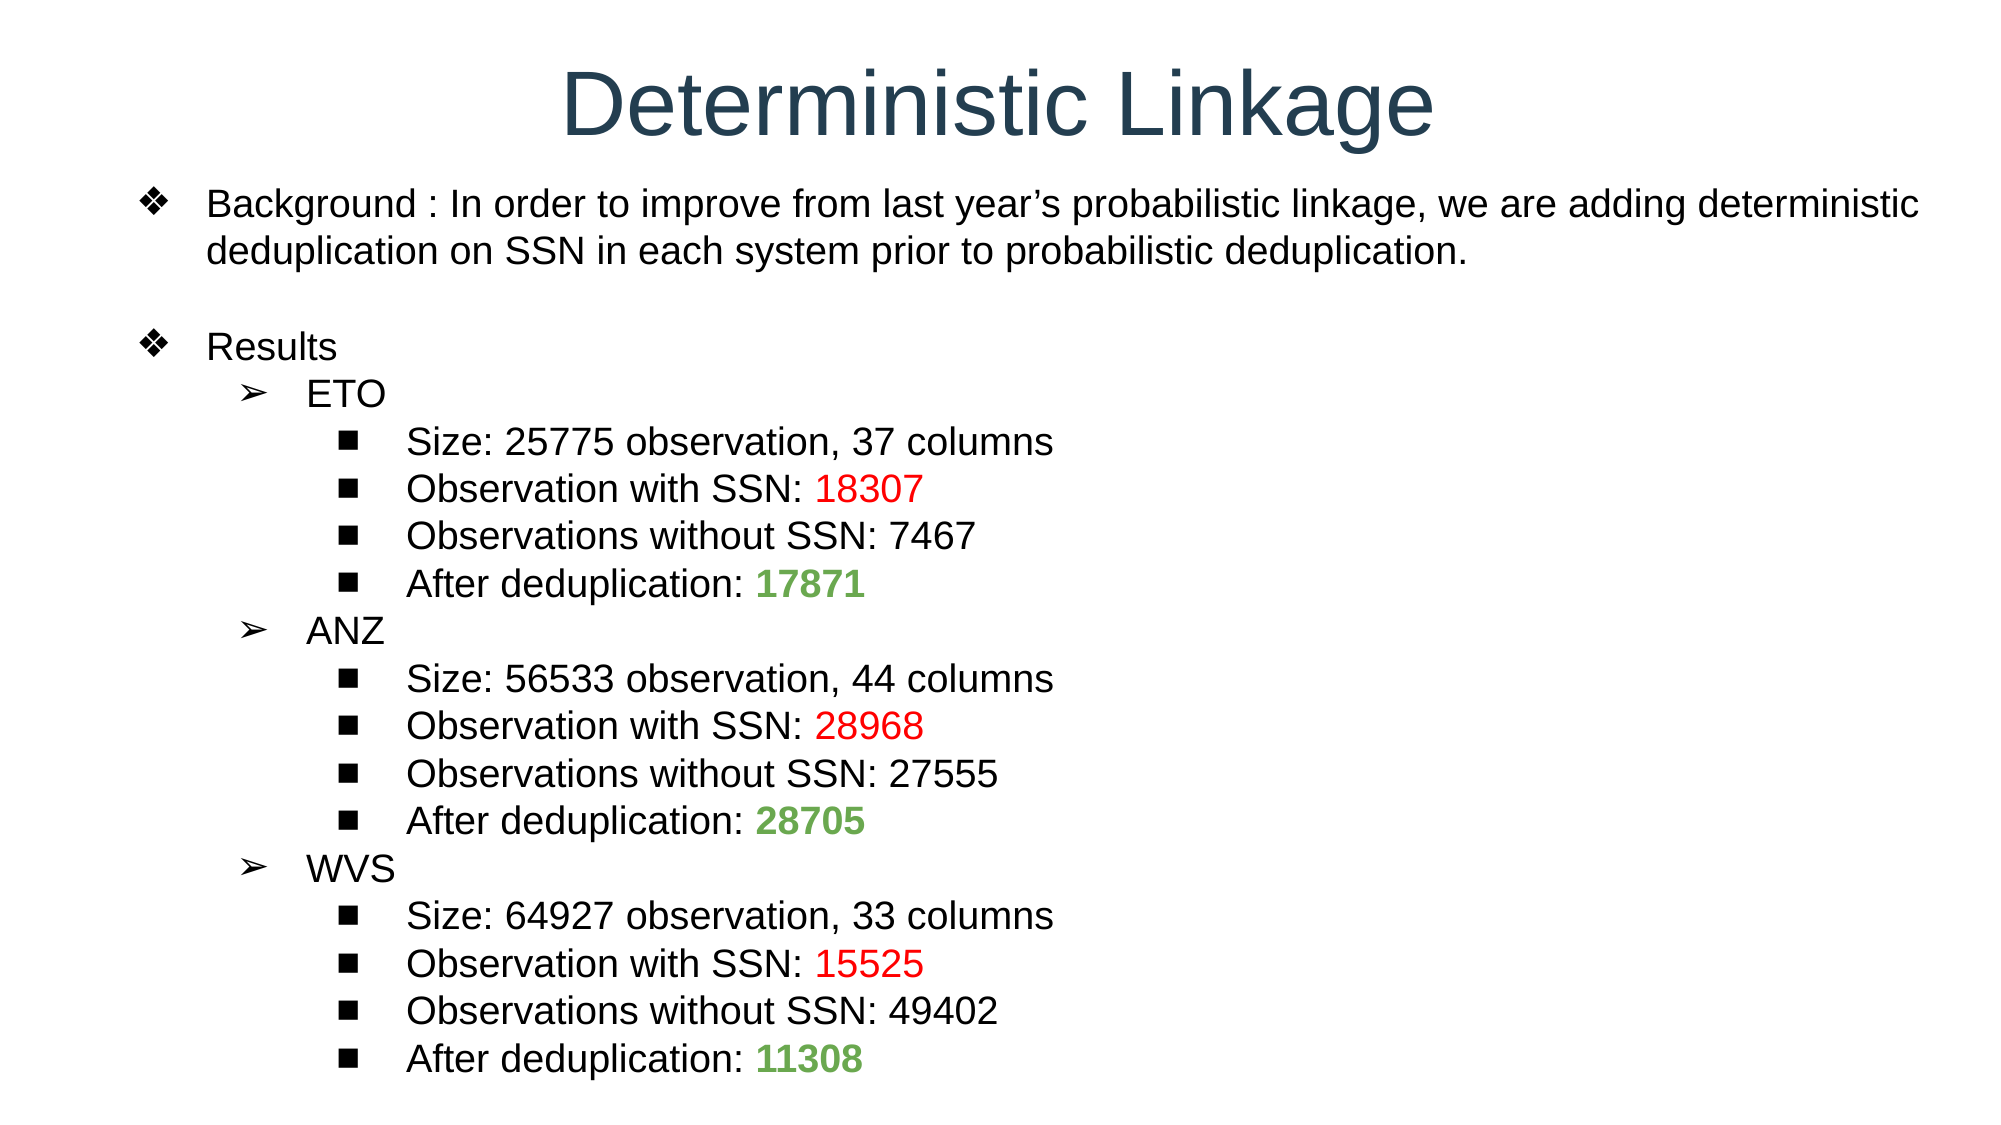

# Deterministic Linkage
Background : In order to improve from last year’s probabilistic linkage, we are adding deterministic deduplication on SSN in each system prior to probabilistic deduplication.

Results
ETO
Size: 25775 observation, 37 columns
Observation with SSN: 18307
Observations without SSN: 7467
After deduplication: 17871
ANZ
Size: 56533 observation, 44 columns
Observation with SSN: 28968
Observations without SSN: 27555
After deduplication: 28705
WVS
Size: 64927 observation, 33 columns
Observation with SSN: 15525
Observations without SSN: 49402
After deduplication: 11308